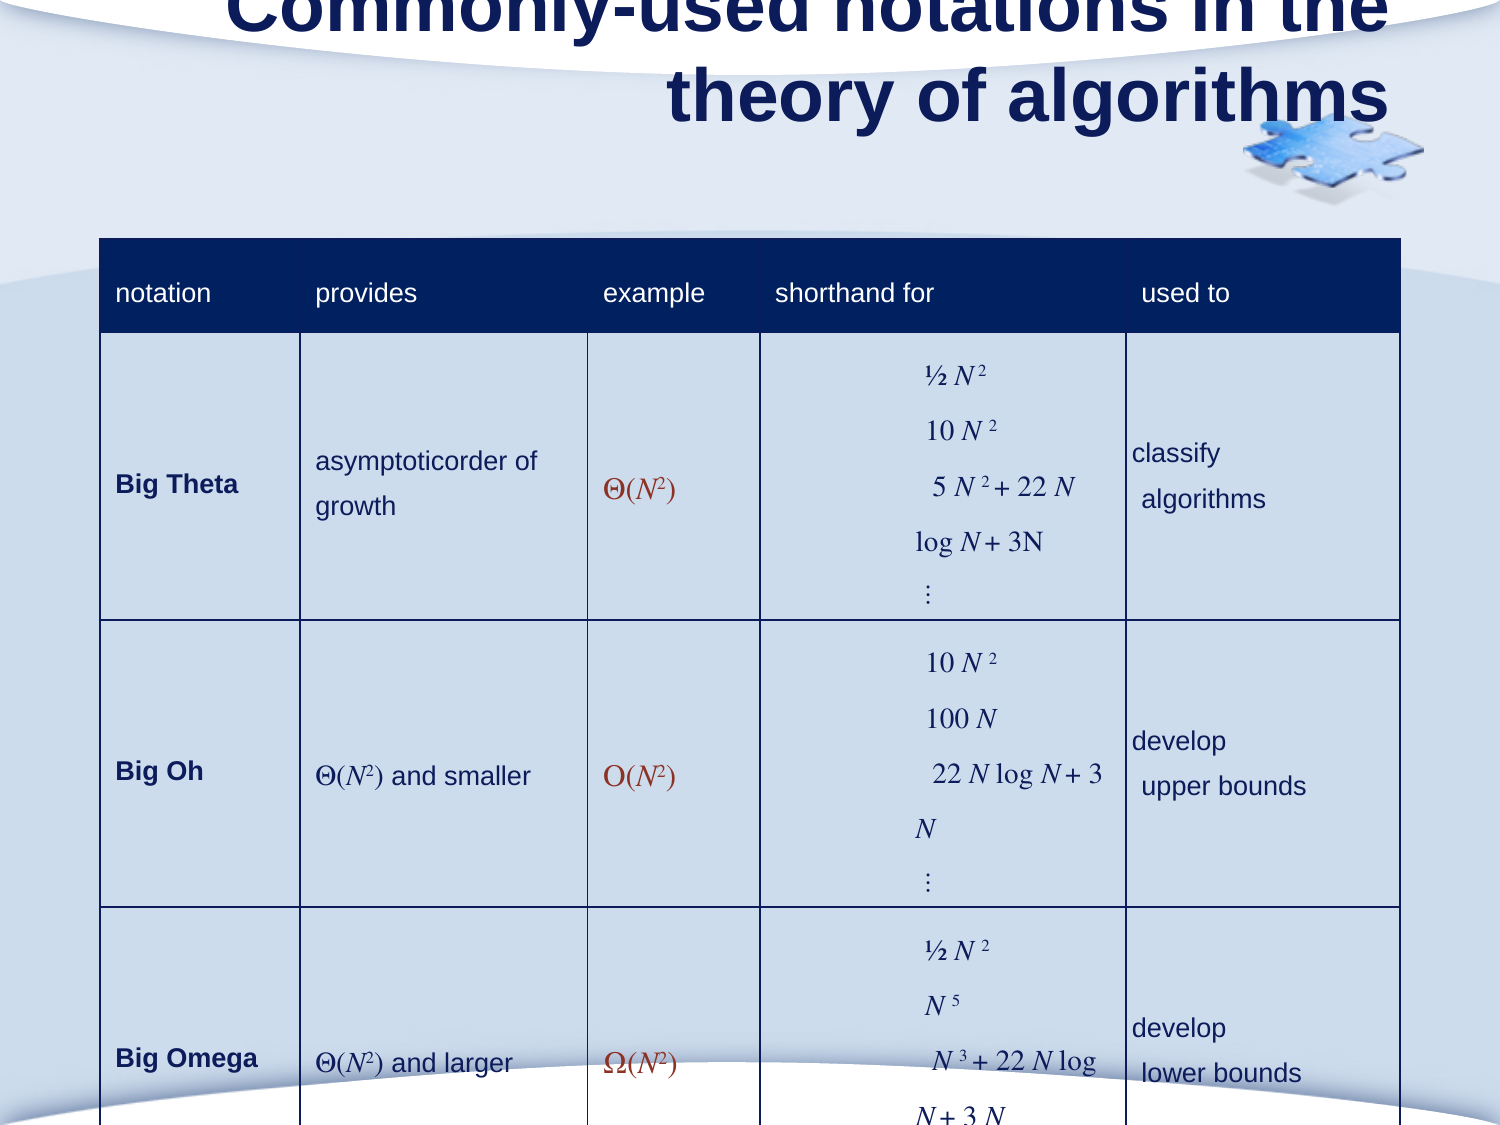

# Commonly-used notations in the theory of algorithms

| notation | provides | example | shorthand for | used to |
| --- | --- | --- | --- | --- |
| Big Theta | asymptotic order of growth | Θ(N2) | ½ N 2 10 N 2 5 N 2 + 22 N log N + 3N ⋮ | classify algorithms |
| Big Oh | Θ(N2) and smaller | O(N2) | 10 N 2 100 N 22 N log N + 3 N ⋮ | develop upper bounds |
| Big Omega | Θ(N2) and larger | Ω(N2) | ½ N 2 N 5 N 3 + 22 N log N + 3 N ⋮ | develop lower bounds |
36